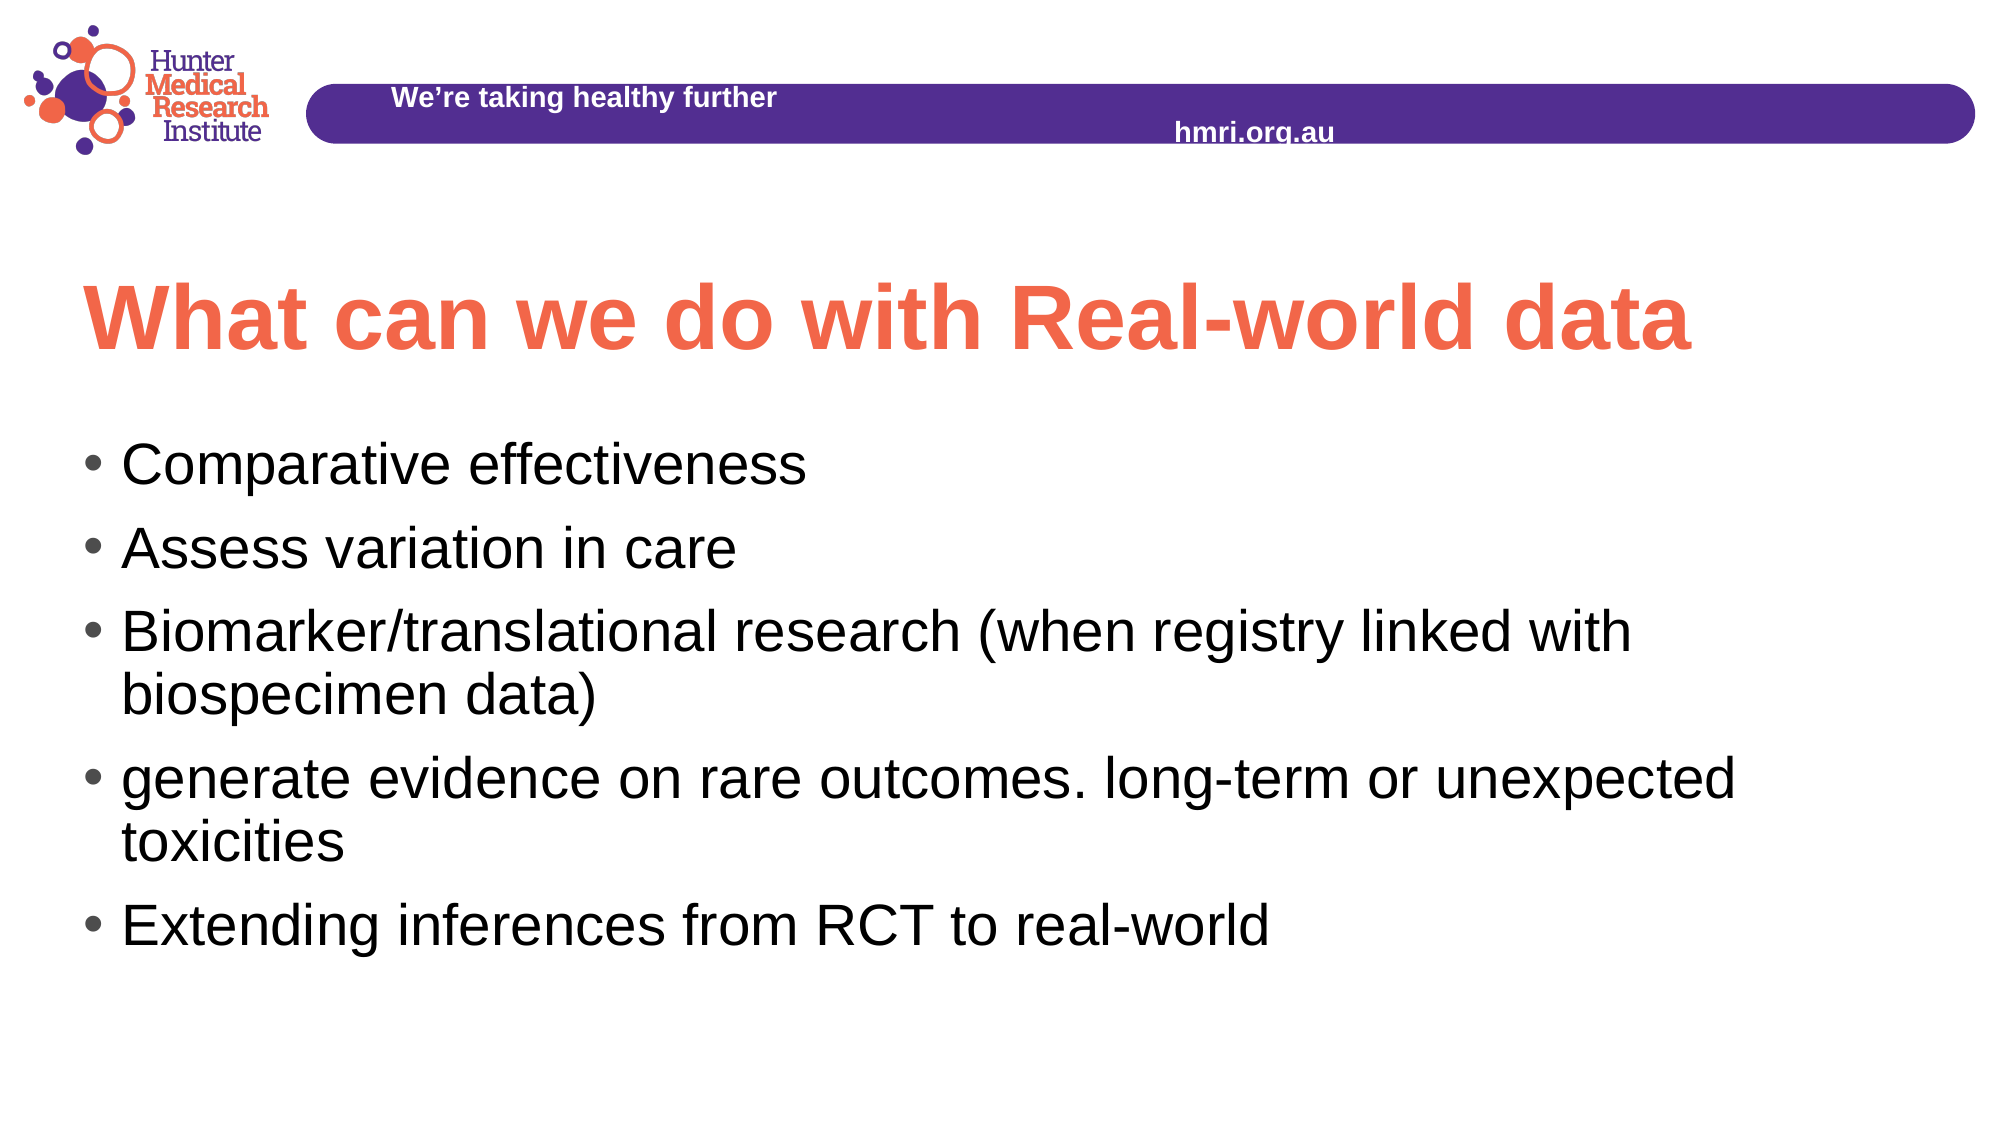

# What can we do with Real-world data
Comparative effectiveness
Assess variation in care
Biomarker/translational research (when registry linked with biospecimen data)
generate evidence on rare outcomes. long-term or unexpected toxicities
Extending inferences from RCT to real-world